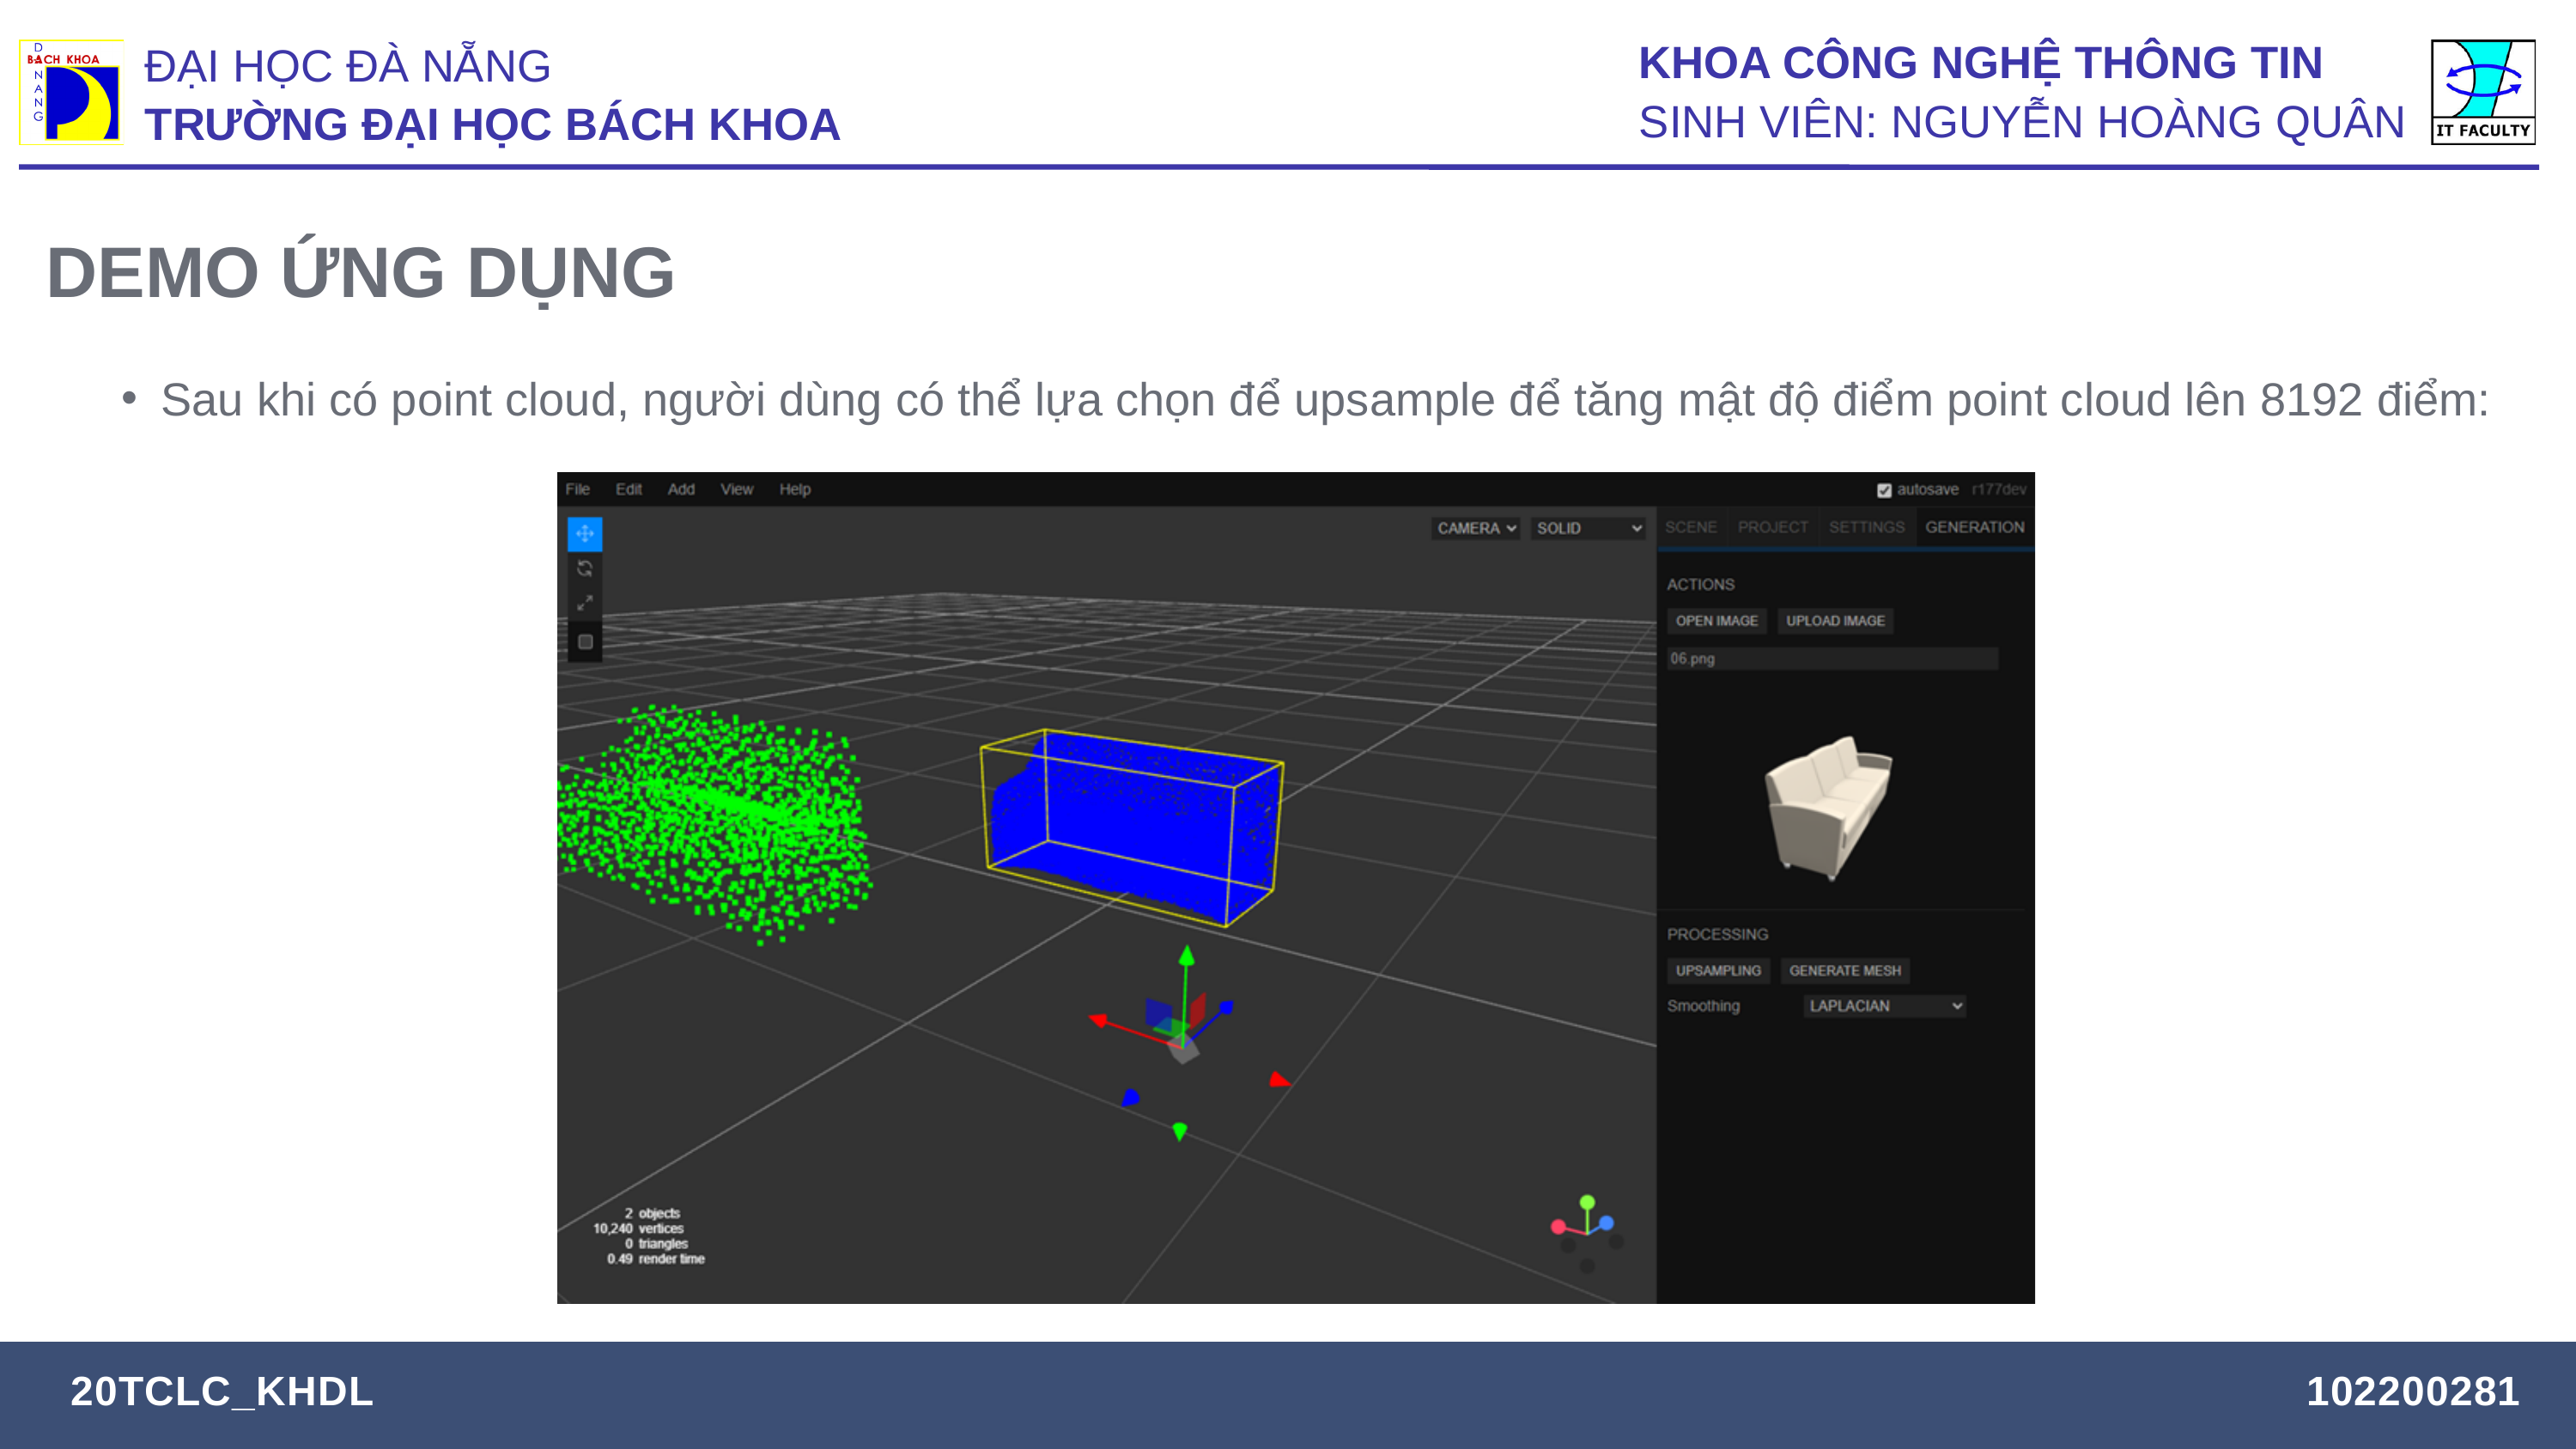

KHOA CÔNG NGHỆ THÔNG TIN
SINH VIÊN: NGUYỄN HOÀNG QUÂN
ĐẠI HỌC ĐÀ NẴNG
TRƯỜNG ĐẠI HỌC BÁCH KHOA

DEMO ỨNG DỤNG
Sau khi có point cloud, người dùng có thể lựa chọn để upsample để tăng mật độ điểm point cloud lên 8192 điểm:

MAJOR: INTERIOR DESIGN

20TCLC_KHDL
102200281